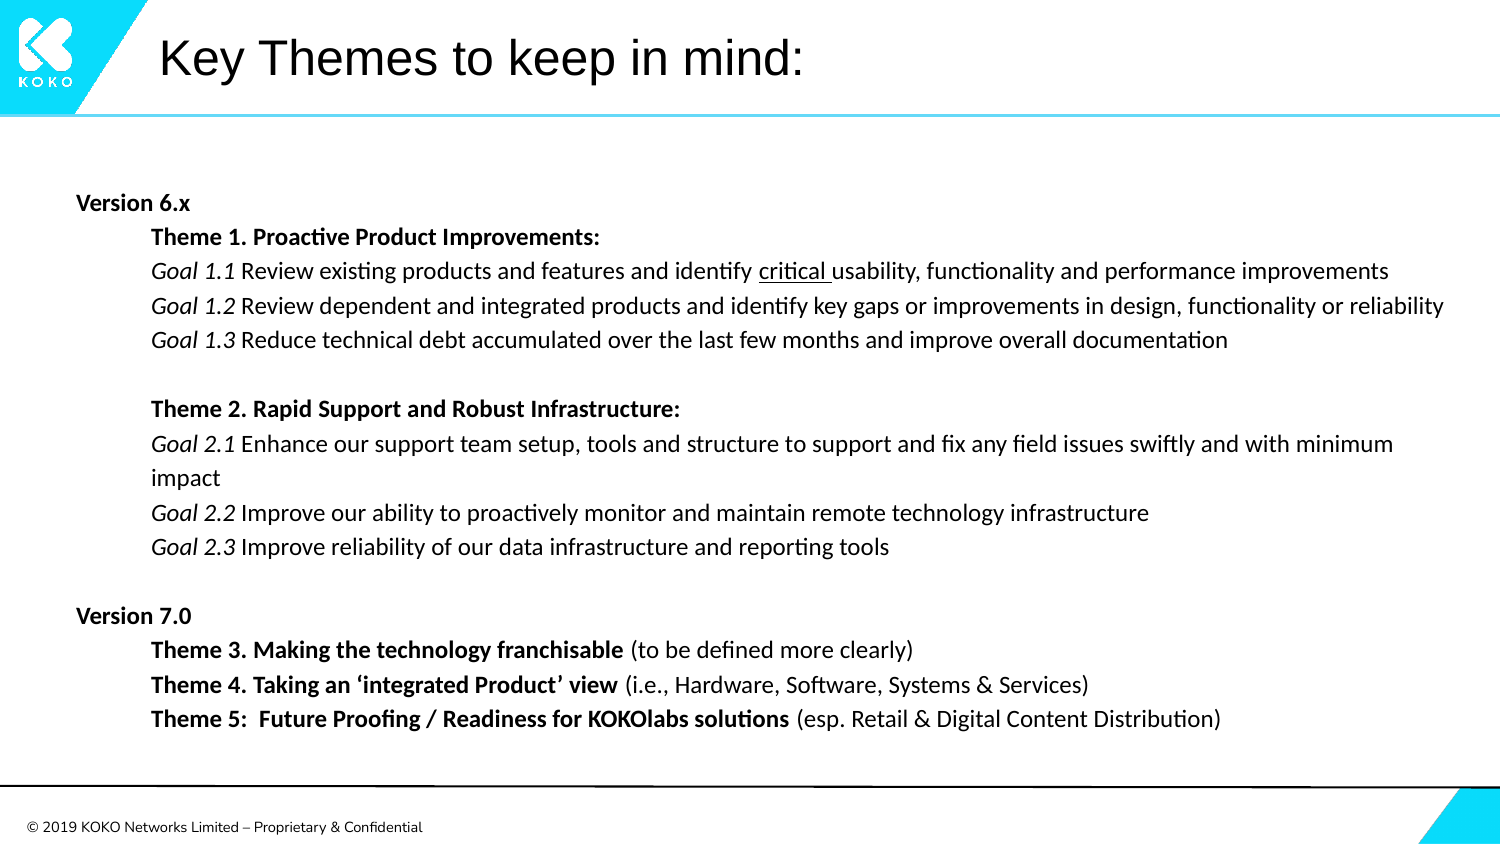

# Key Themes to keep in mind:
Version 6.x
Theme 1. Proactive Product Improvements:
Goal 1.1 Review existing products and features and identify critical usability, functionality and performance improvements
Goal 1.2 Review dependent and integrated products and identify key gaps or improvements in design, functionality or reliability
Goal 1.3 Reduce technical debt accumulated over the last few months and improve overall documentation

Theme 2. Rapid Support and Robust Infrastructure:
Goal 2.1 Enhance our support team setup, tools and structure to support and fix any field issues swiftly and with minimum impact
Goal 2.2 Improve our ability to proactively monitor and maintain remote technology infrastructure
Goal 2.3 Improve reliability of our data infrastructure and reporting tools

Version 7.0
Theme 3. Making the technology franchisable (to be defined more clearly)
Theme 4. Taking an ‘integrated Product’ view (i.e., Hardware, Software, Systems & Services)
Theme 5:  Future Proofing / Readiness for KOKOlabs solutions (esp. Retail & Digital Content Distribution)